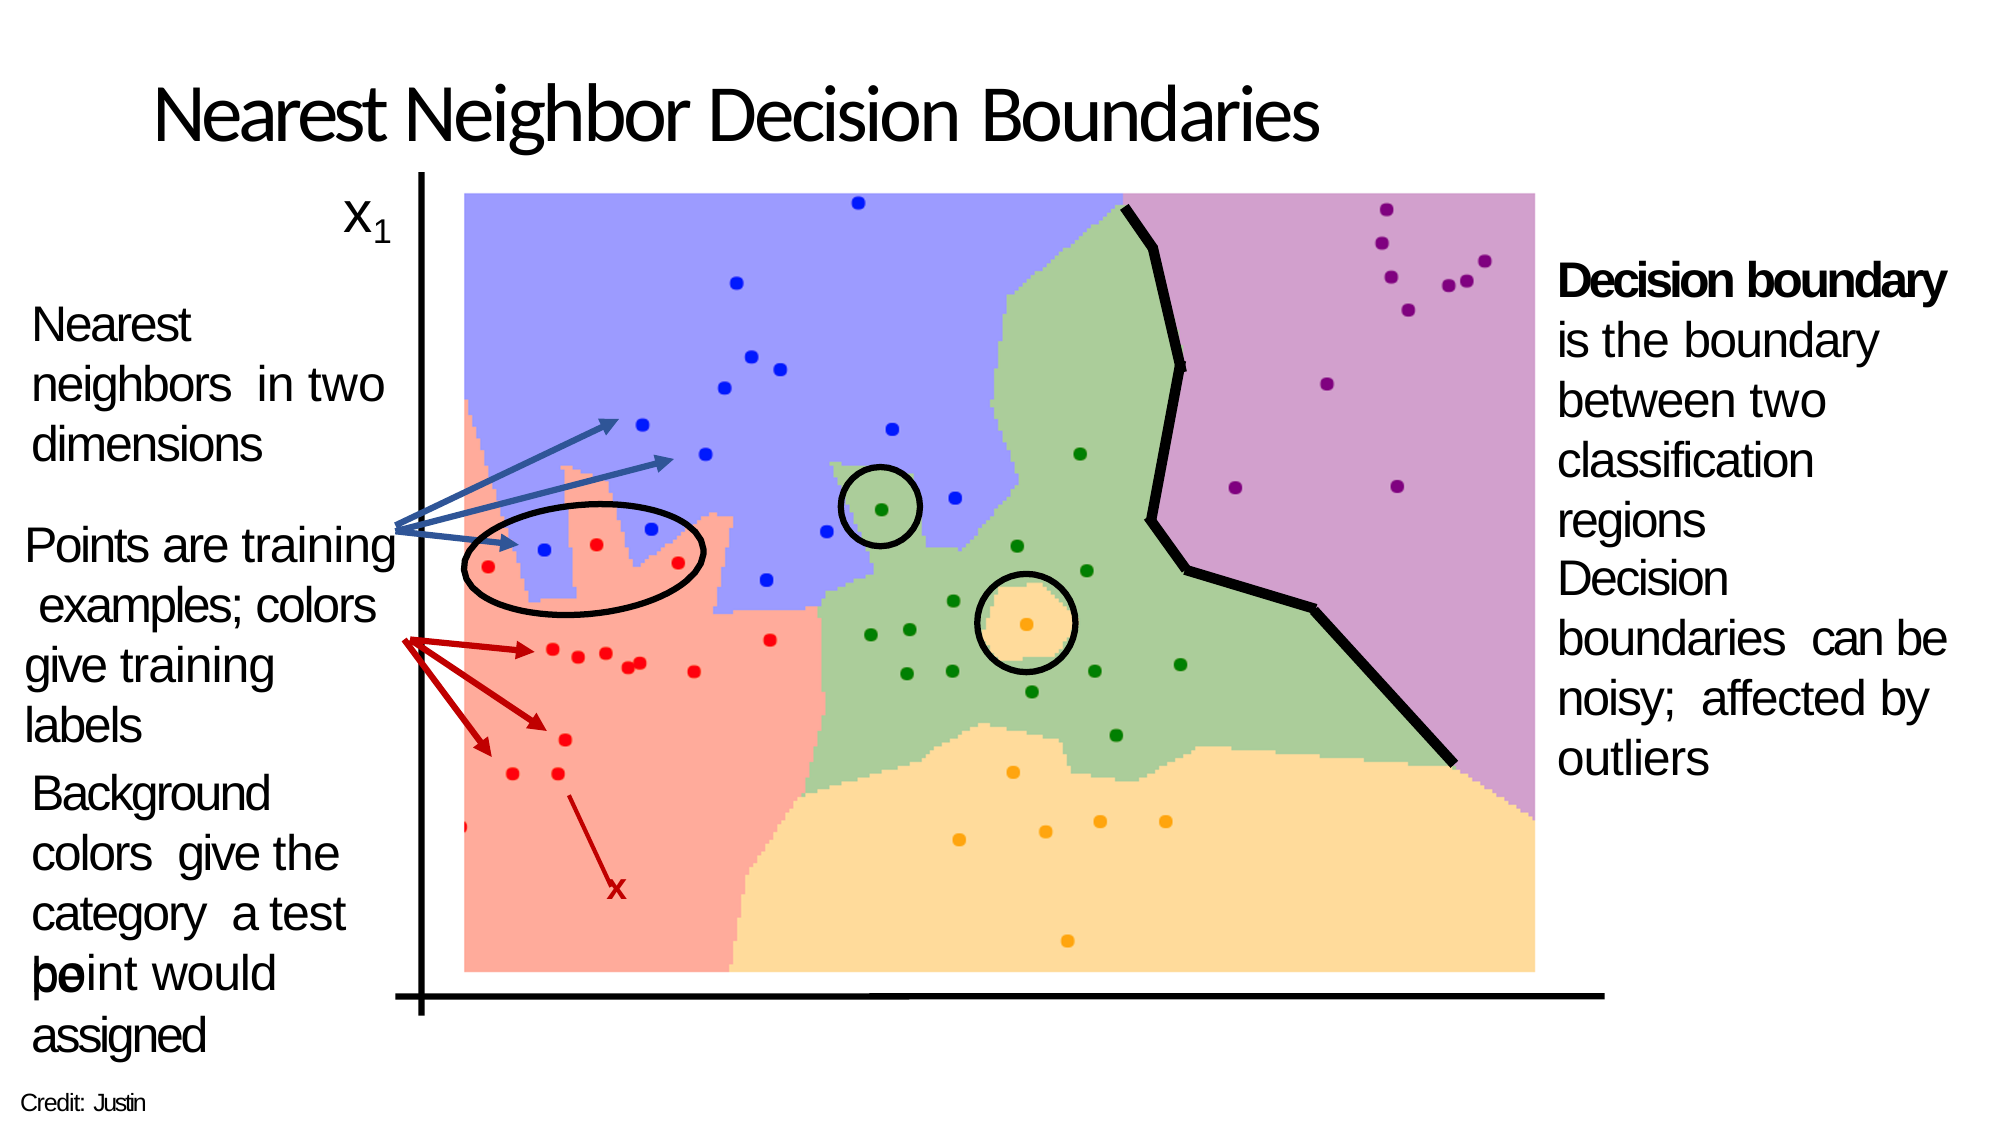

# Nearest Neighbor Decision Boundaries

x1
Nearest neighbors  in two dimensions

Decision boundary  is the boundary  between two  classification regions

Points are training  examples; colors  give training labels
Decision boundaries  can be noisy;  affected by outliers
Background colors  give the category  a test point would
x
be assigned
Credit: Justin